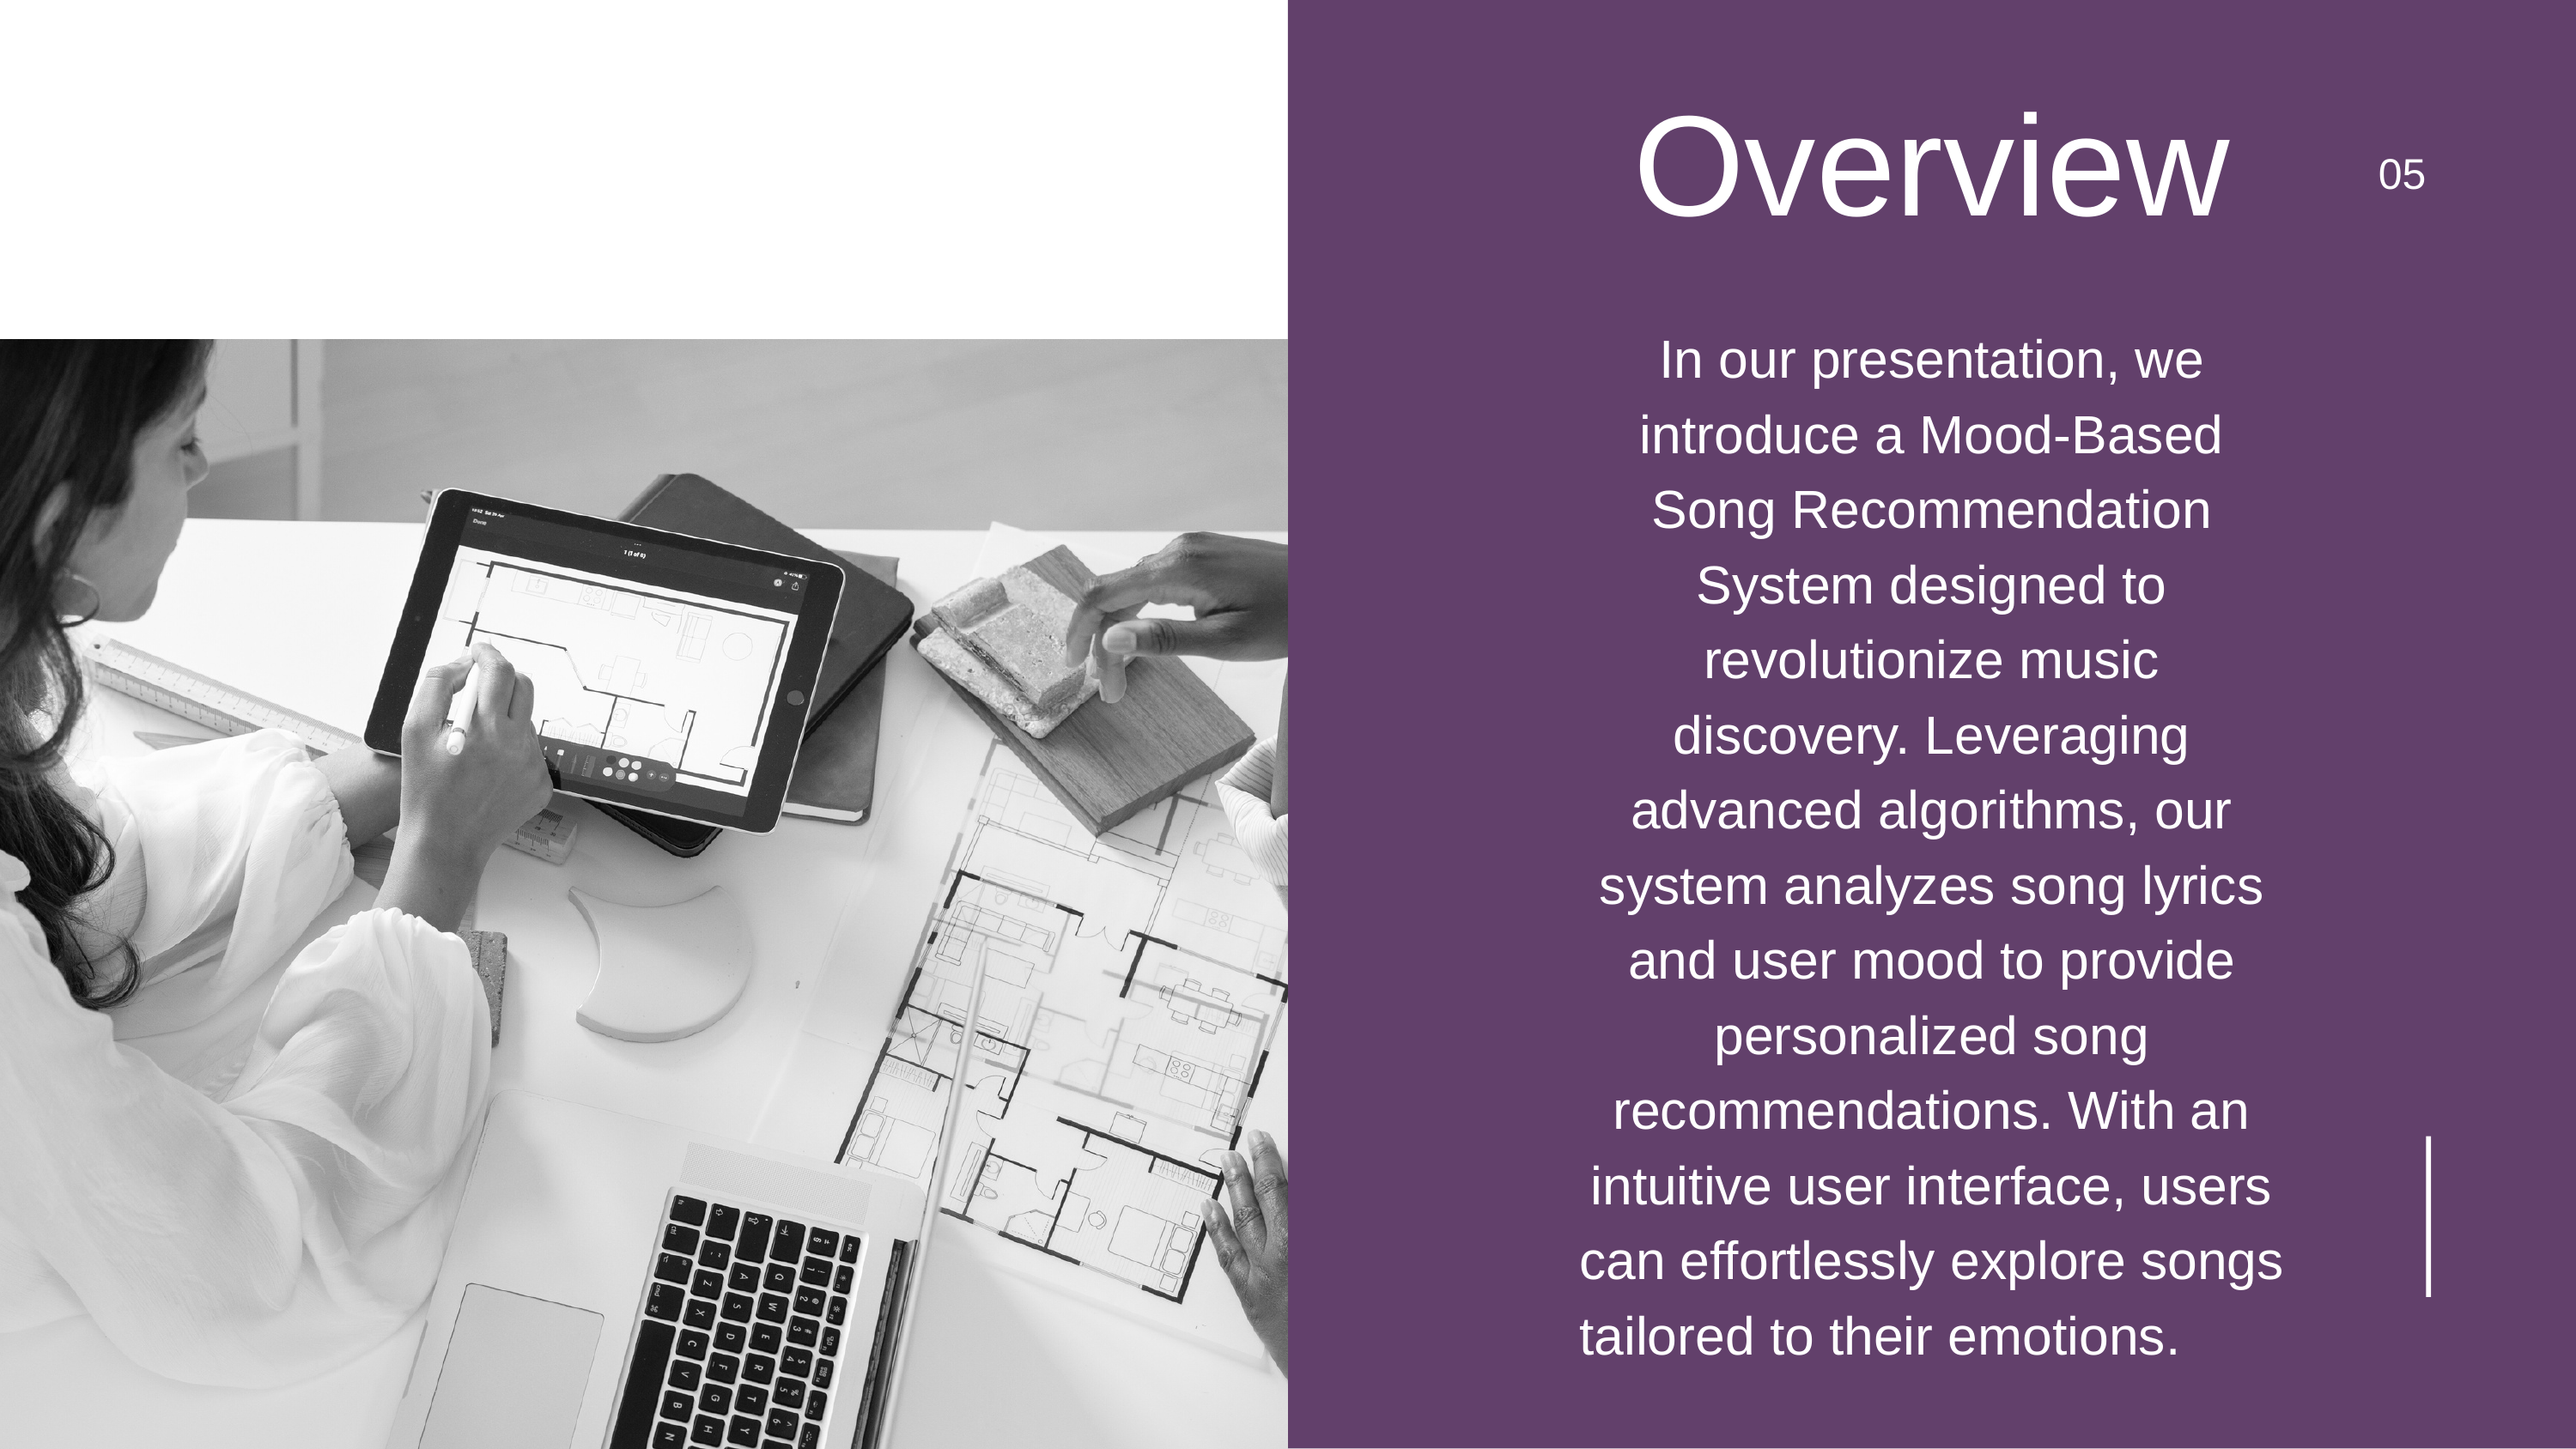

Overview
In our presentation, we introduce a Mood-Based Song Recommendation System designed to revolutionize music discovery. Leveraging advanced algorithms, our system analyzes song lyrics and user mood to provide personalized song recommendations. With an intuitive user interface, users can effortlessly explore songs tailored to their emotions.
05